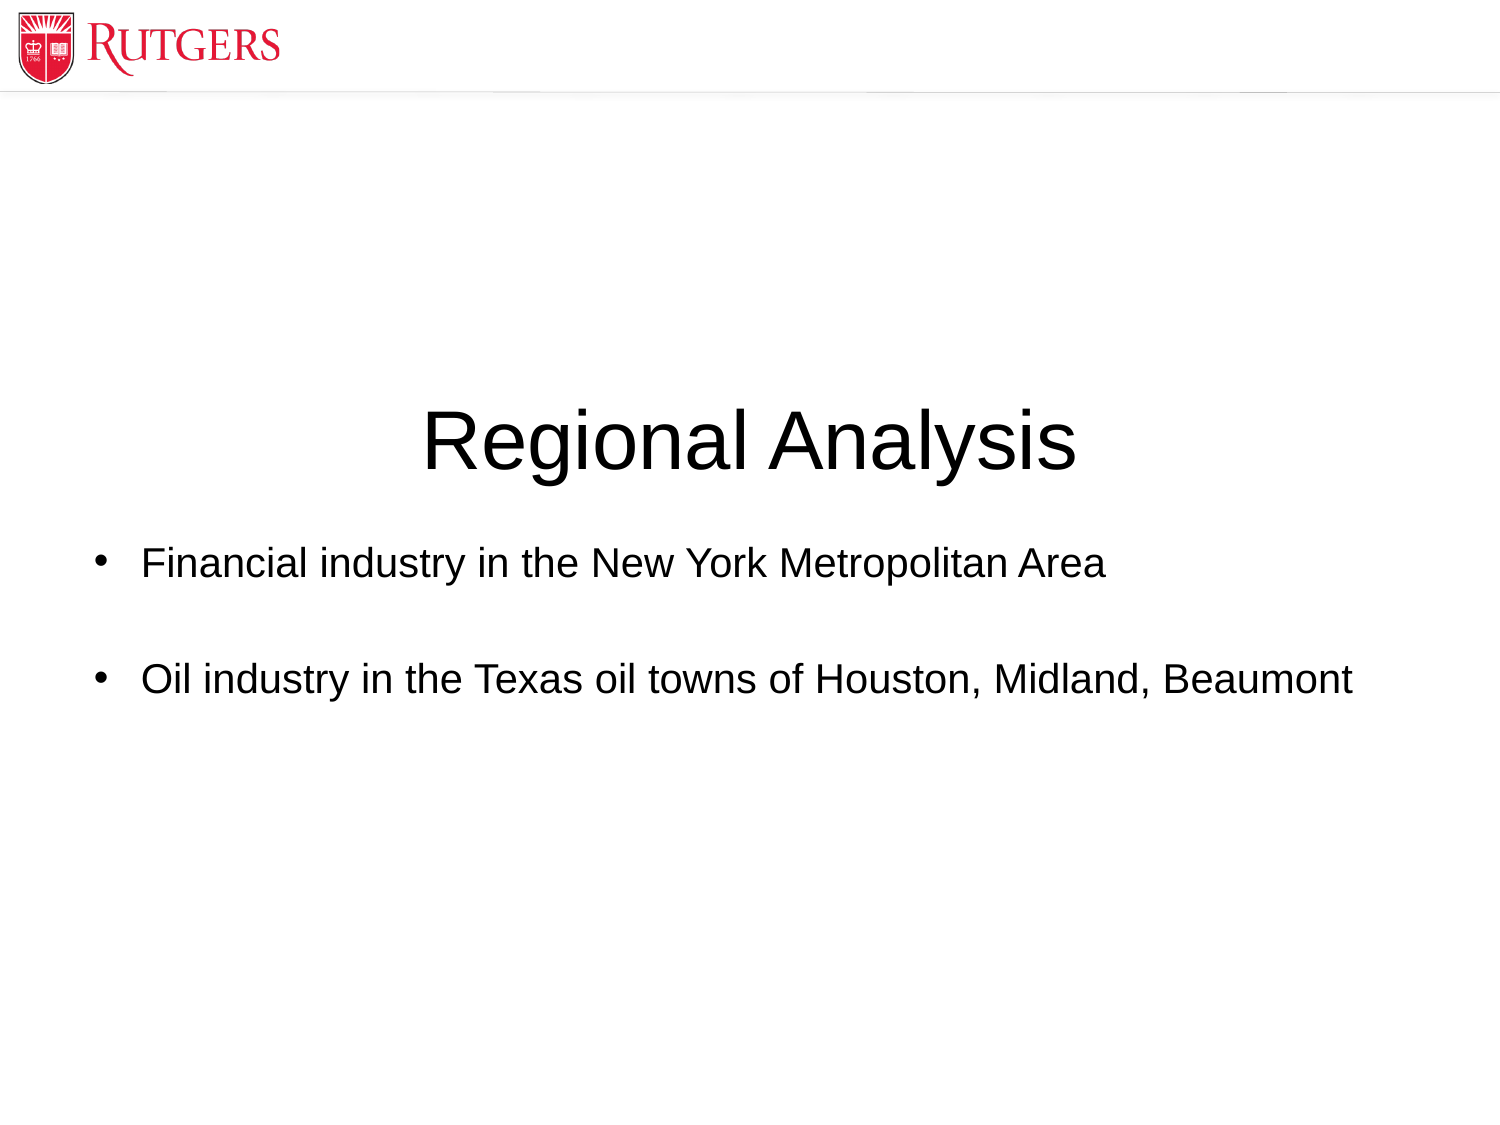

Regional Analysis

Financial industry in the New York Metropolitan Area

Oil industry in the Texas oil towns of Houston, Midland, Beaumont